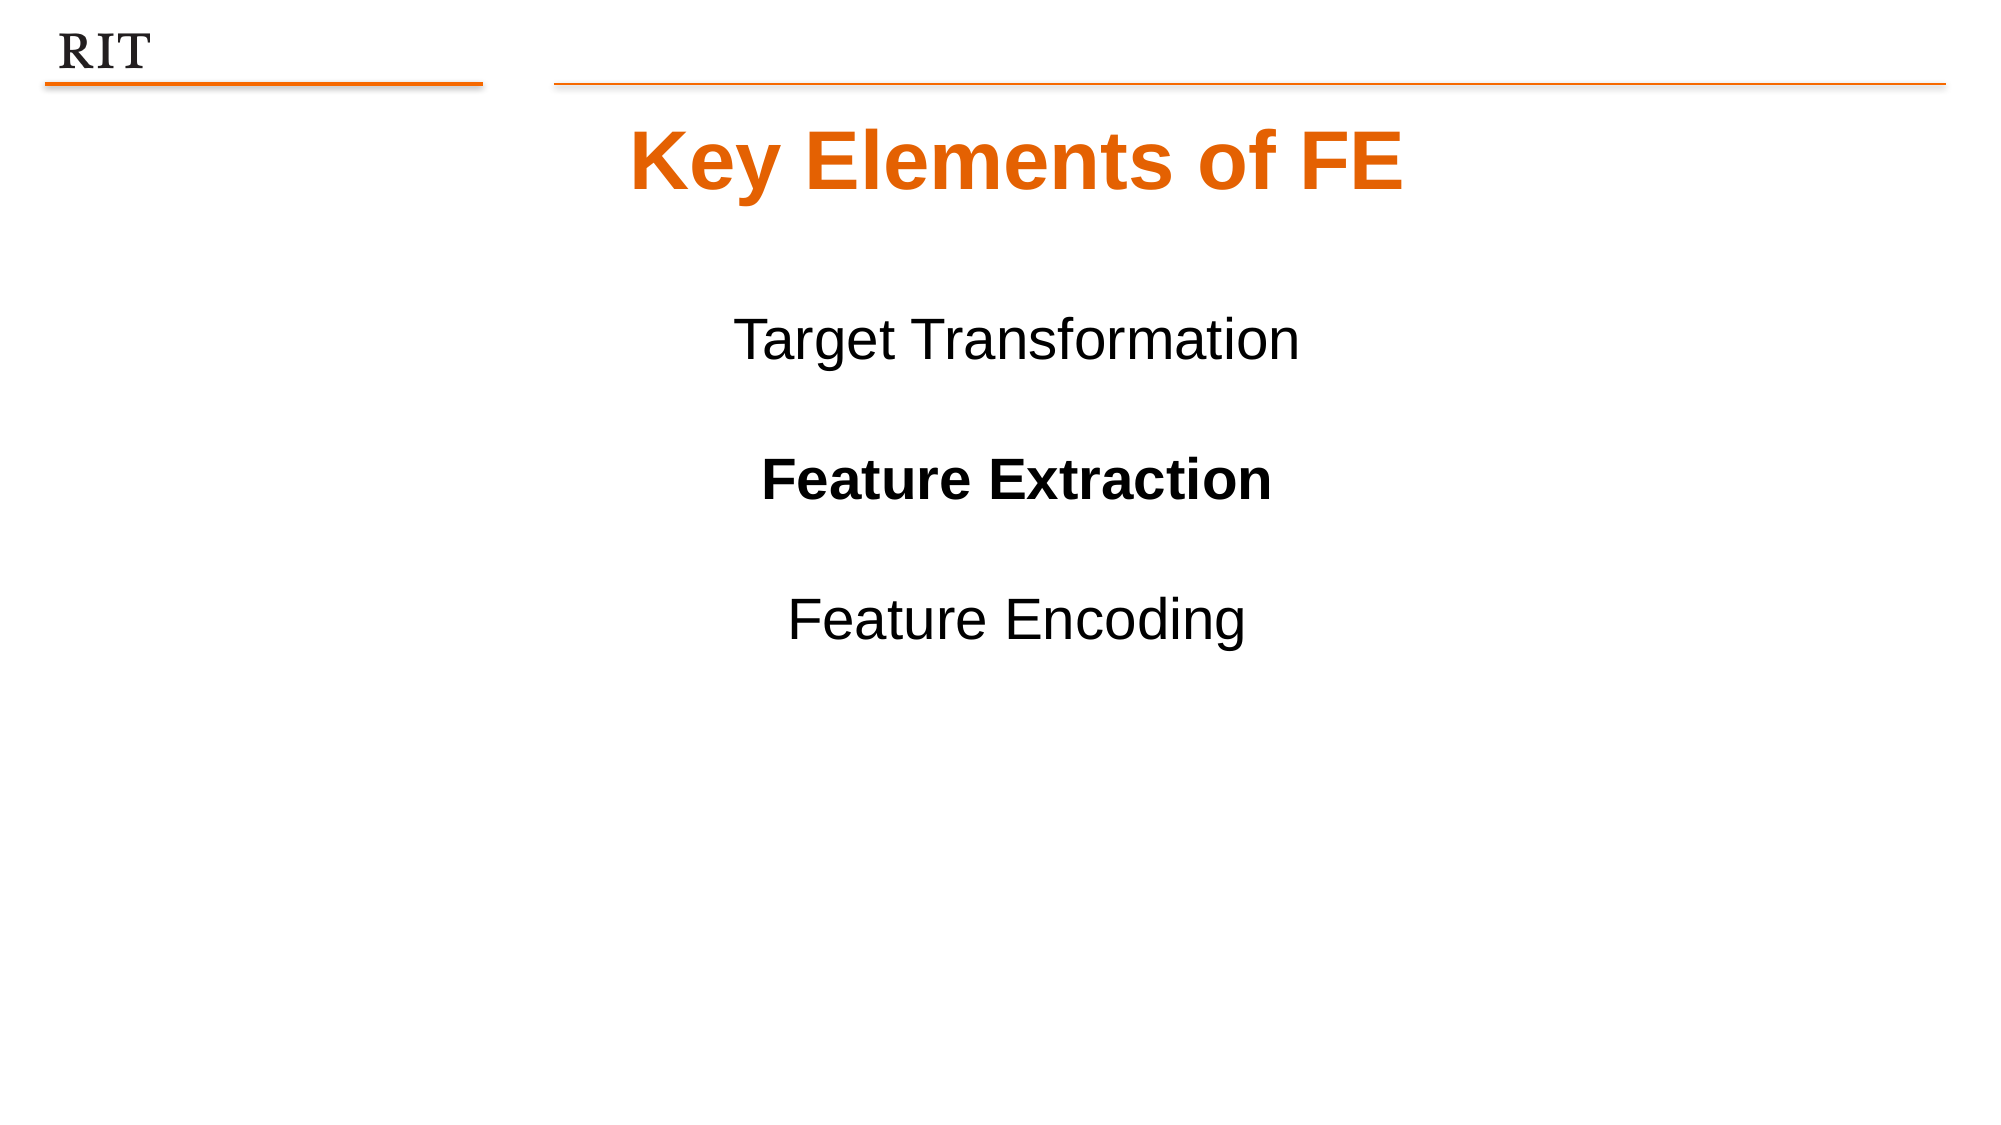

Key Elements of FE
Target Transformation

Feature Extraction

Feature Encoding